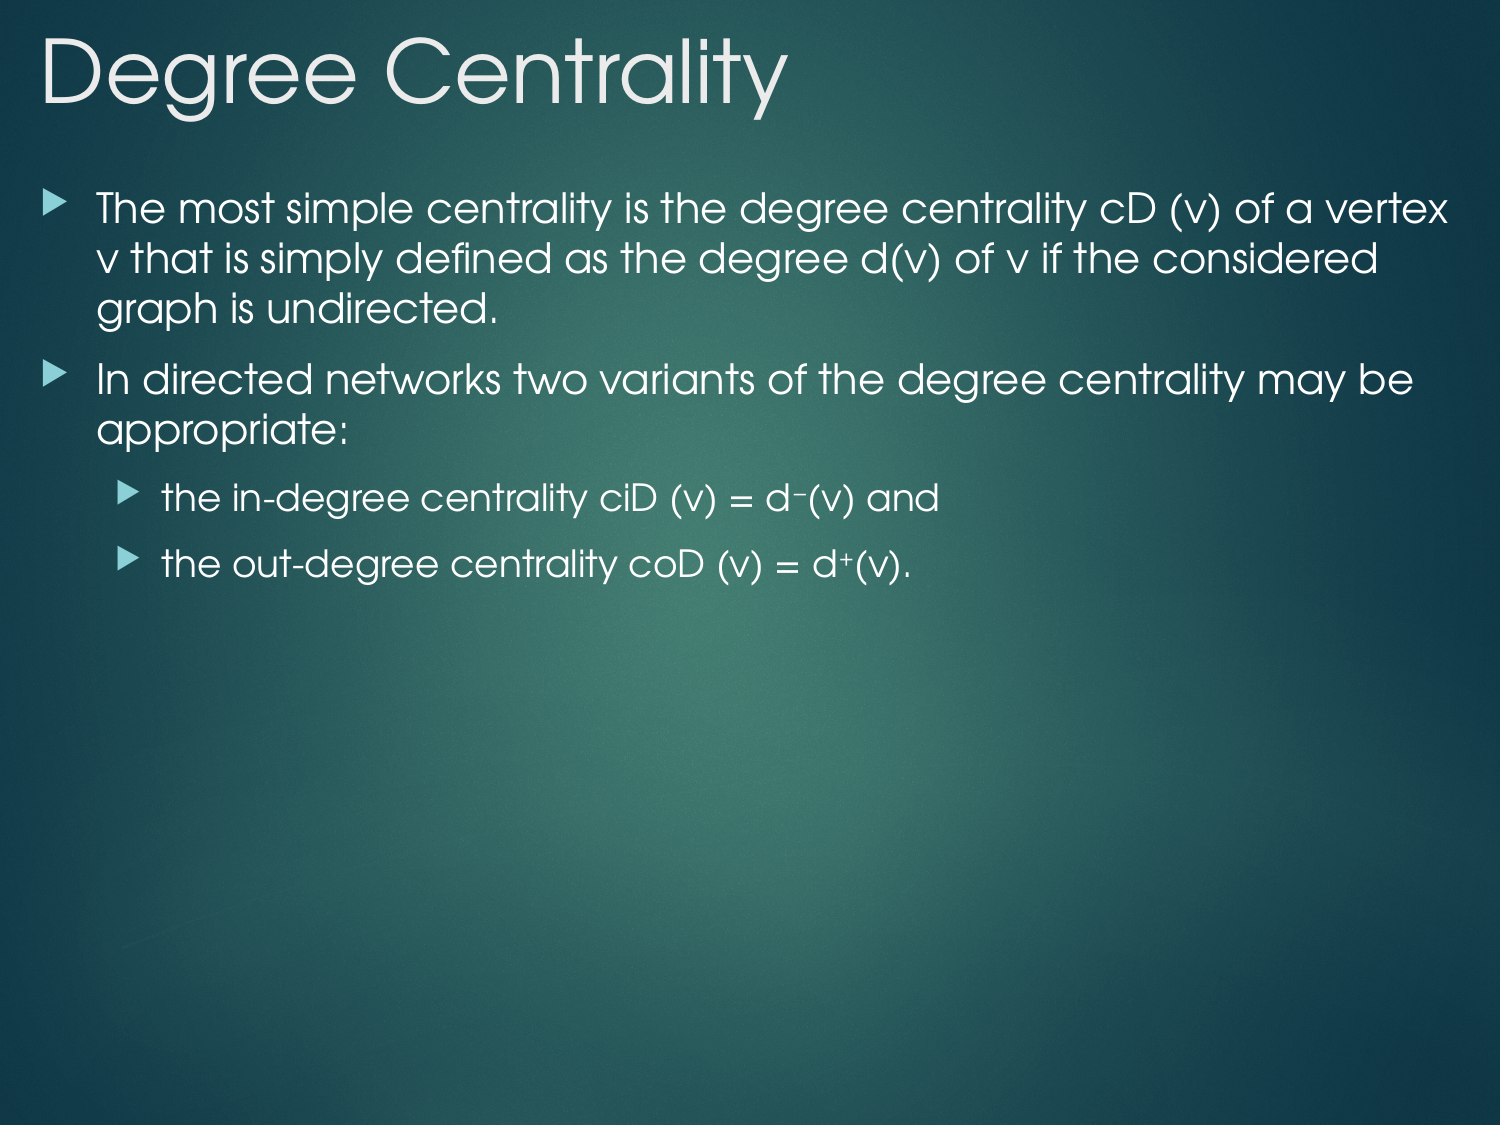

# Degree Centrality
The most simple centrality is the degree centrality cD (v) of a vertex v that is simply defined as the degree d(v) of v if the considered graph is undirected.
In directed networks two variants of the degree centrality may be appropriate:
the in-degree centrality ciD (v) = d−(v) and
the out-degree centrality coD (v) = d+(v).